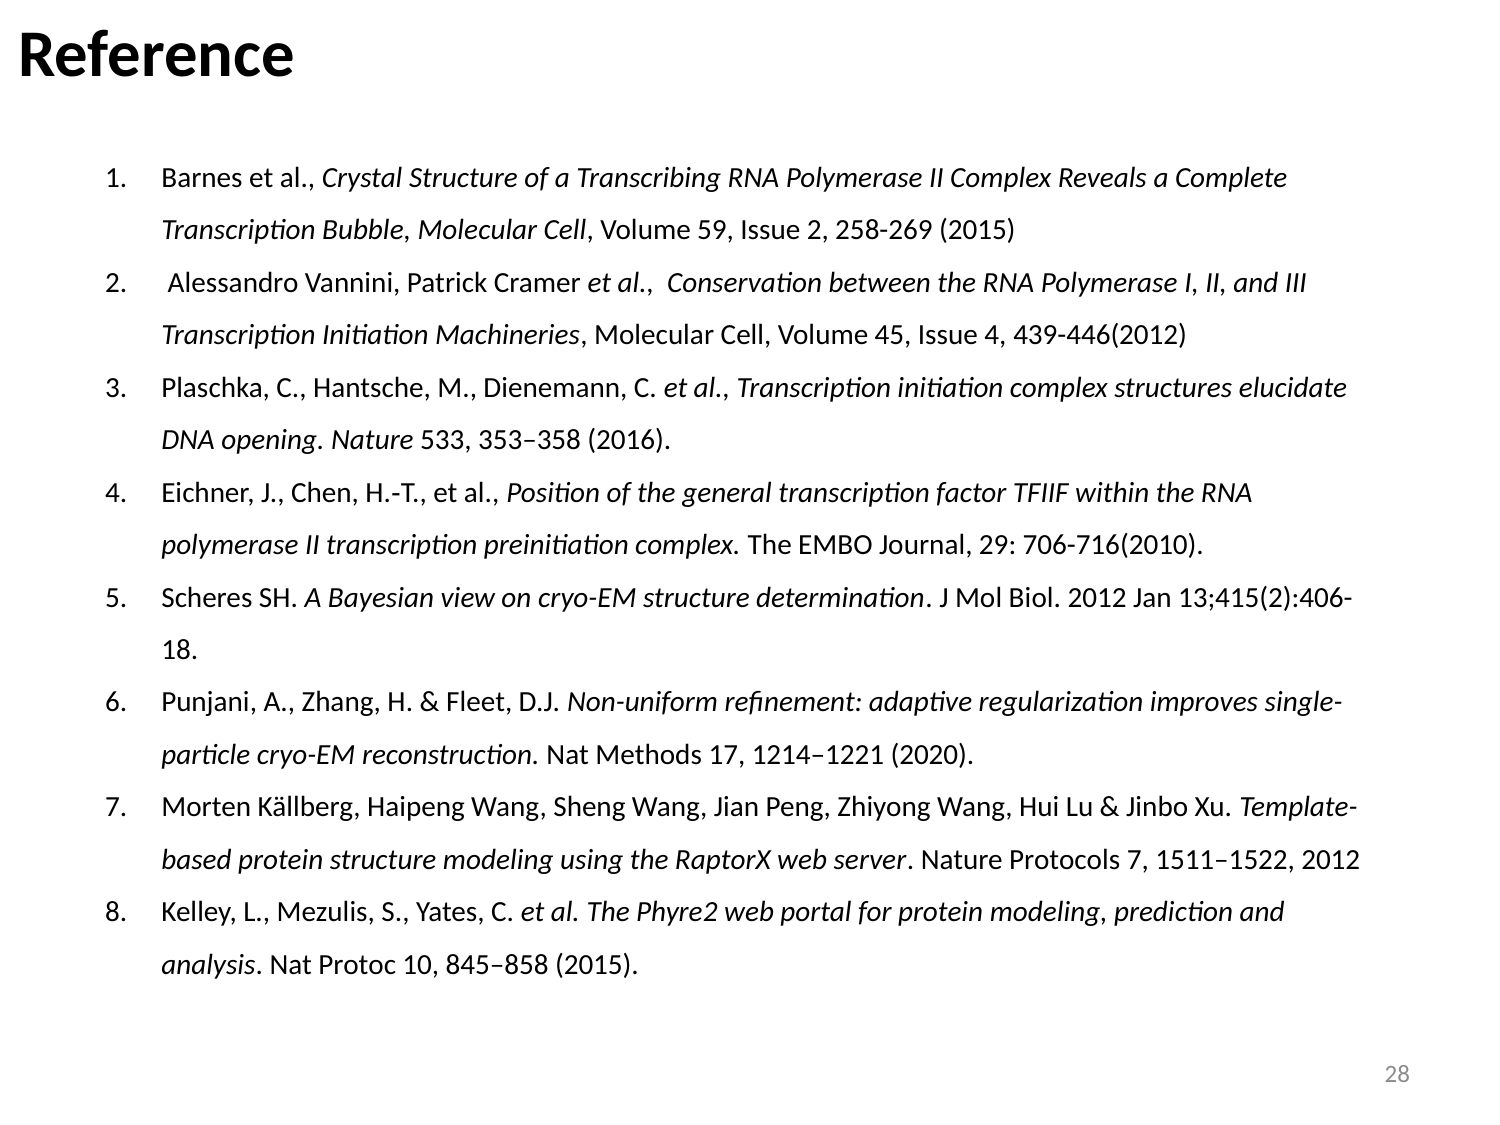

Reference
Barnes et al., Crystal Structure of a Transcribing RNA Polymerase II Complex Reveals a Complete Transcription Bubble, Molecular Cell, Volume 59, Issue 2, 258-269 (2015)
 Alessandro Vannini, Patrick Cramer et al.,  Conservation between the RNA Polymerase I, II, and III Transcription Initiation Machineries, Molecular Cell, Volume 45, Issue 4, 439-446(2012)
Plaschka, C., Hantsche, M., Dienemann, C. et al., Transcription initiation complex structures elucidate DNA opening. Nature 533, 353–358 (2016).
Eichner, J., Chen, H.‐T., et al., Position of the general transcription factor TFIIF within the RNA polymerase II transcription preinitiation complex. The EMBO Journal, 29: 706-716(2010).
Scheres SH. A Bayesian view on cryo-EM structure determination. J Mol Biol. 2012 Jan 13;415(2):406-18.
Punjani, A., Zhang, H. & Fleet, D.J. Non-uniform refinement: adaptive regularization improves single-particle cryo-EM reconstruction. Nat Methods 17, 1214–1221 (2020).
Morten Källberg, Haipeng Wang, Sheng Wang, Jian Peng, Zhiyong Wang, Hui Lu & Jinbo Xu. Template-based protein structure modeling using the RaptorX web server. Nature Protocols 7, 1511–1522, 2012
Kelley, L., Mezulis, S., Yates, C. et al. The Phyre2 web portal for protein modeling, prediction and analysis. Nat Protoc 10, 845–858 (2015).
28